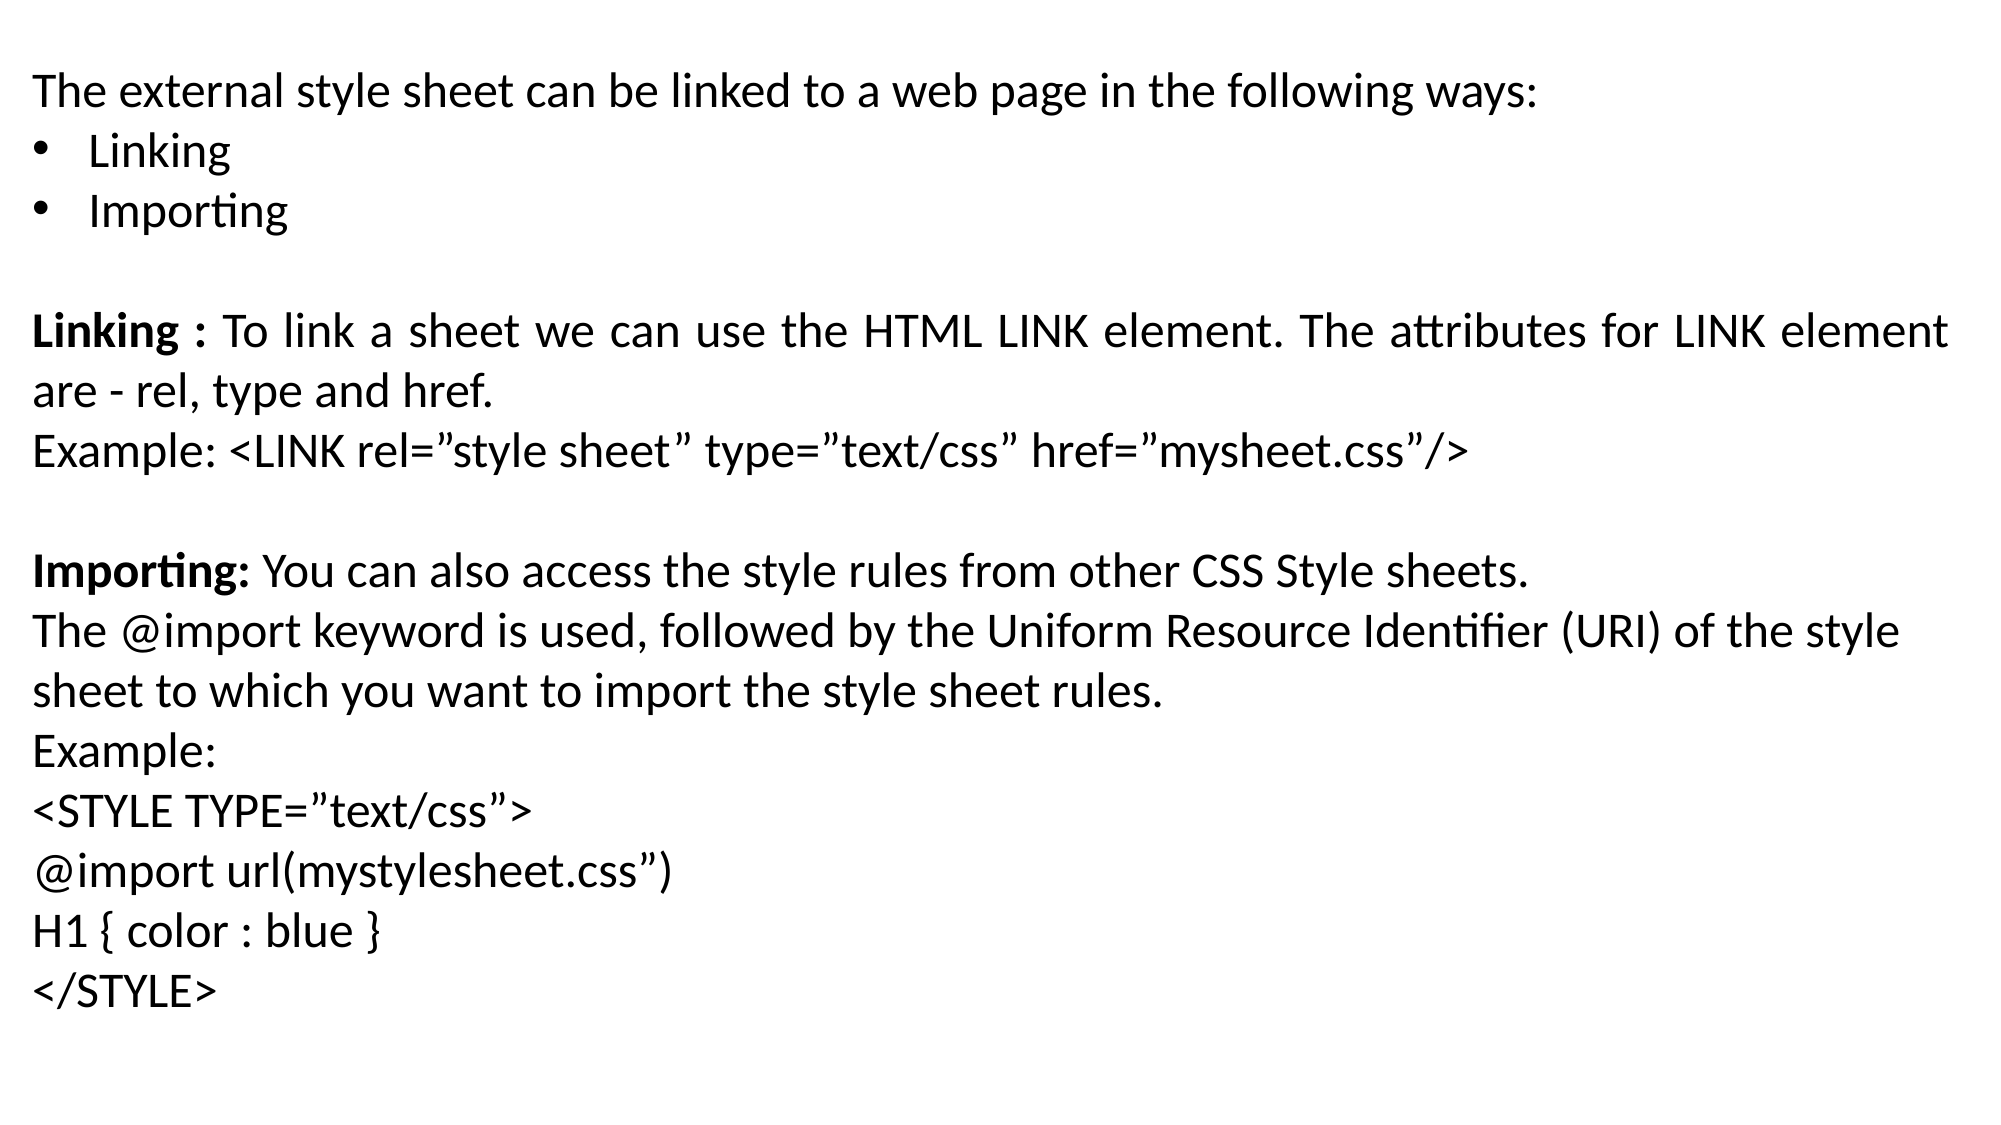

The external style sheet can be linked to a web page in the following ways:
Linking
Importing

Linking : To link a sheet we can use the HTML LINK element. The attributes for LINK element are - rel, type and href.
Example: <LINK rel=”style sheet” type=”text/css” href=”mysheet.css”/>

Importing: You can also access the style rules from other CSS Style sheets.
The @import keyword is used, followed by the Uniform Resource Identifier (URI) of the style
sheet to which you want to import the style sheet rules.
Example:
<STYLE TYPE=”text/css”>
@import url(mystylesheet.css”)
H1 { color : blue }
</STYLE>